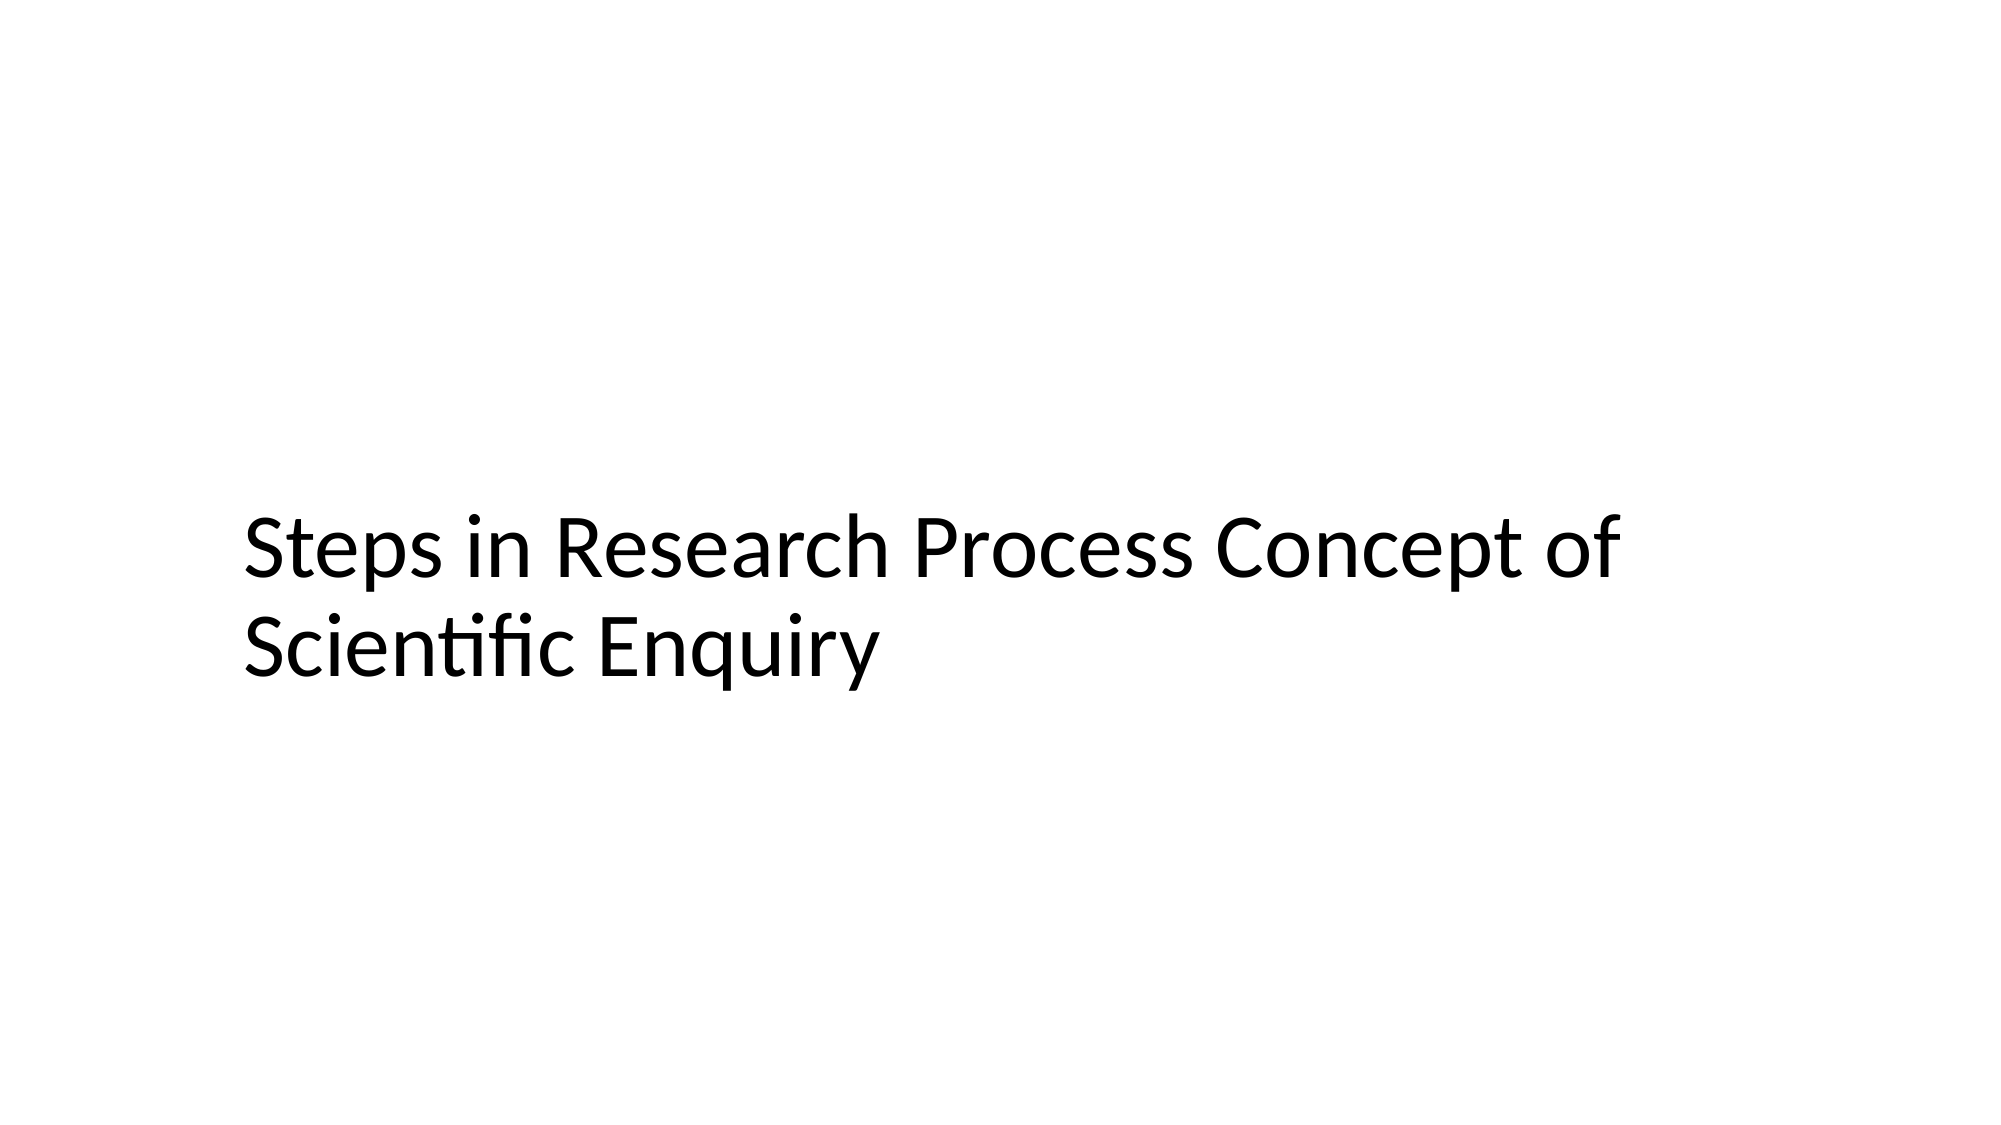

# Steps in Research Process Concept of Scientific Enquiry